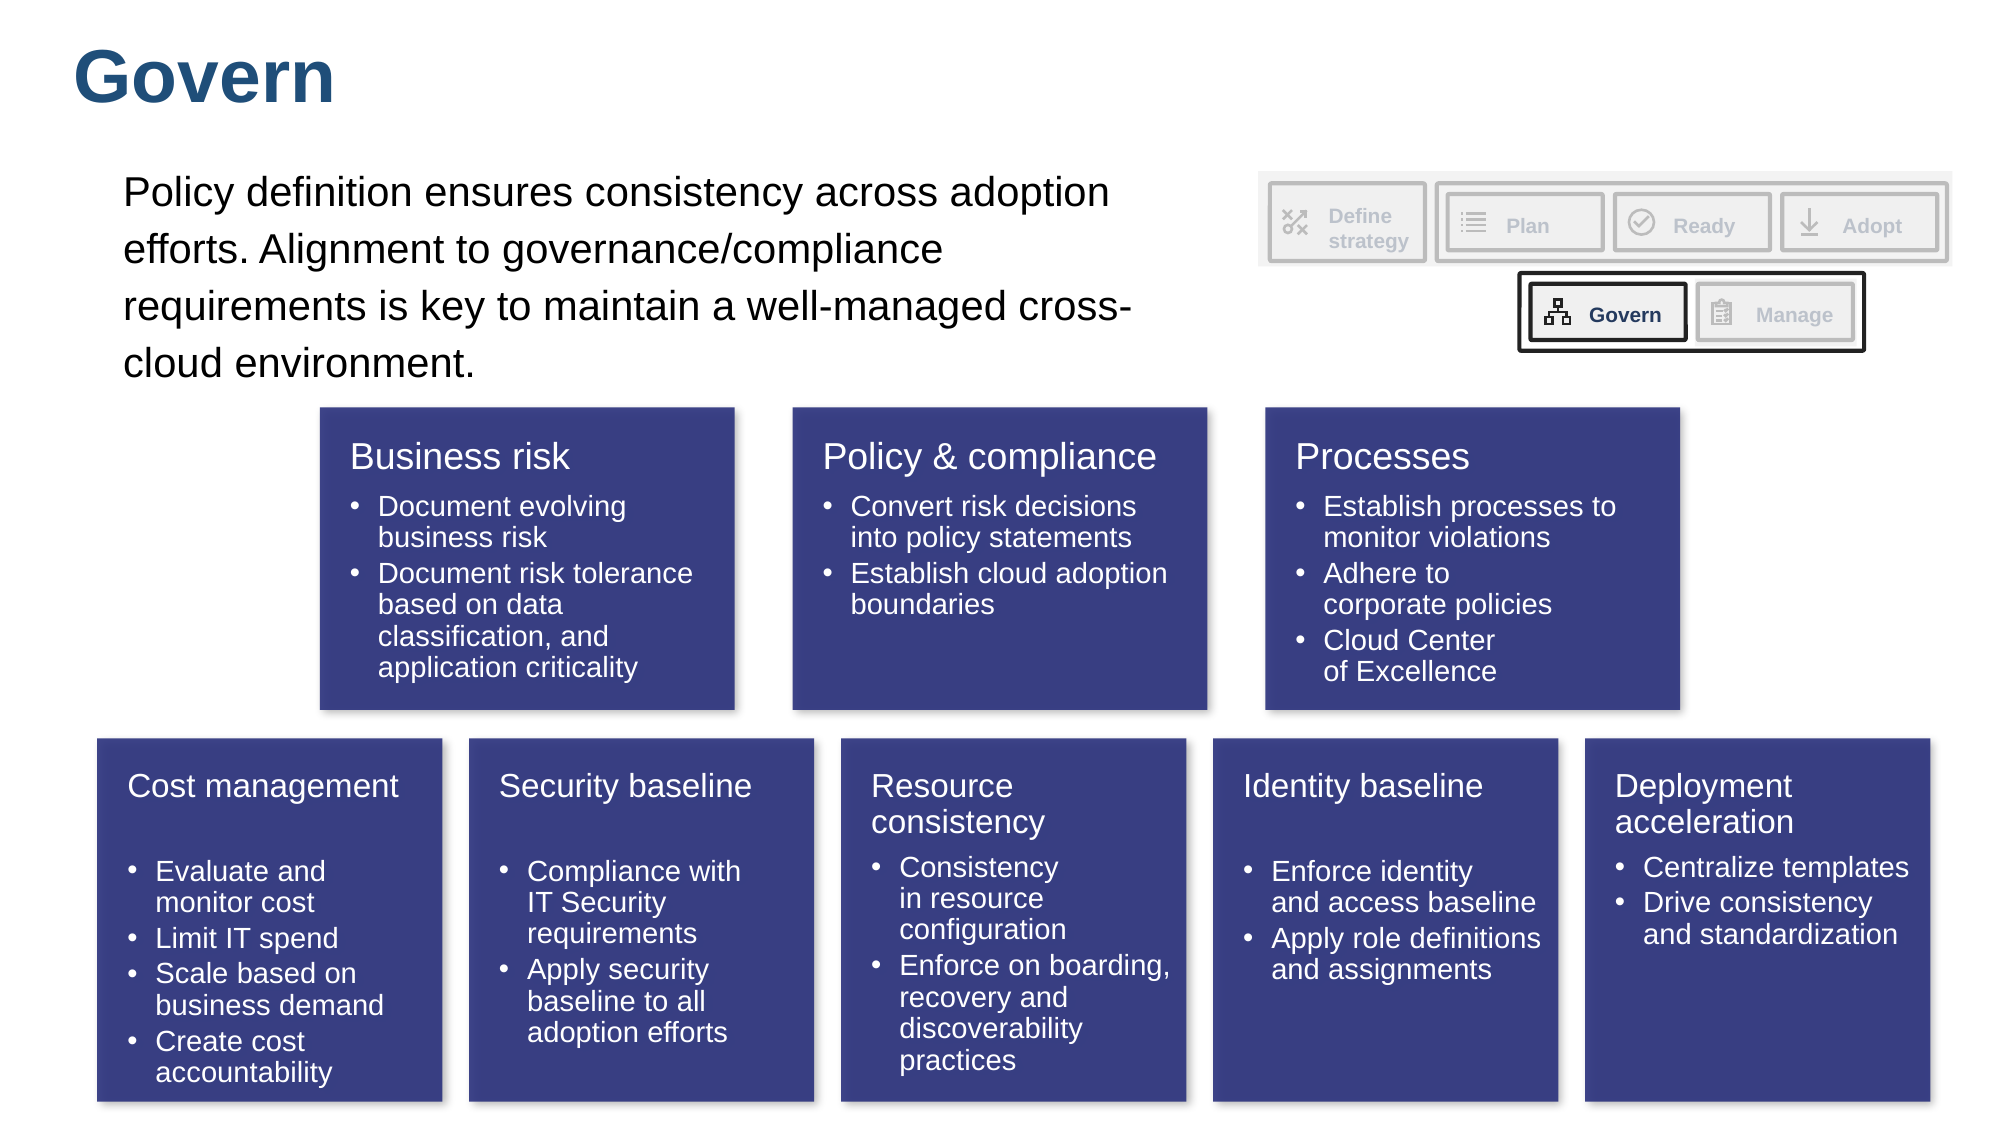

# Govern
Policy definition ensures consistency across adoption efforts. Alignment to governance/compliance requirements is key to maintain a well-managed cross-cloud environment.

Define strategy

Plan

Ready

Adopt

Govern

Manage
Business risk
Document evolving business risk
Document risk tolerance based on data classification, and application criticality
Policy & compliance
Convert risk decisions into policy statements
Establish cloud adoption boundaries

Processes
Establish processes to
monitor violations
Adhere to
corporate policies
Cloud Center
of Excellence
Cost management
Evaluate and monitor cost
Limit IT spend
Scale based on
business demand
Create cost accountability
Security baseline
Compliance with
IT Security requirements
Apply security baseline to all adoption efforts

Resource consistency
Consistency
in resource configuration
Enforce on boarding, recovery and discoverability practices
Identity baseline
Enforce identity
and access baseline
Apply role definitions and assignments
Deployment acceleration
Centralize templates
Drive consistency and standardization